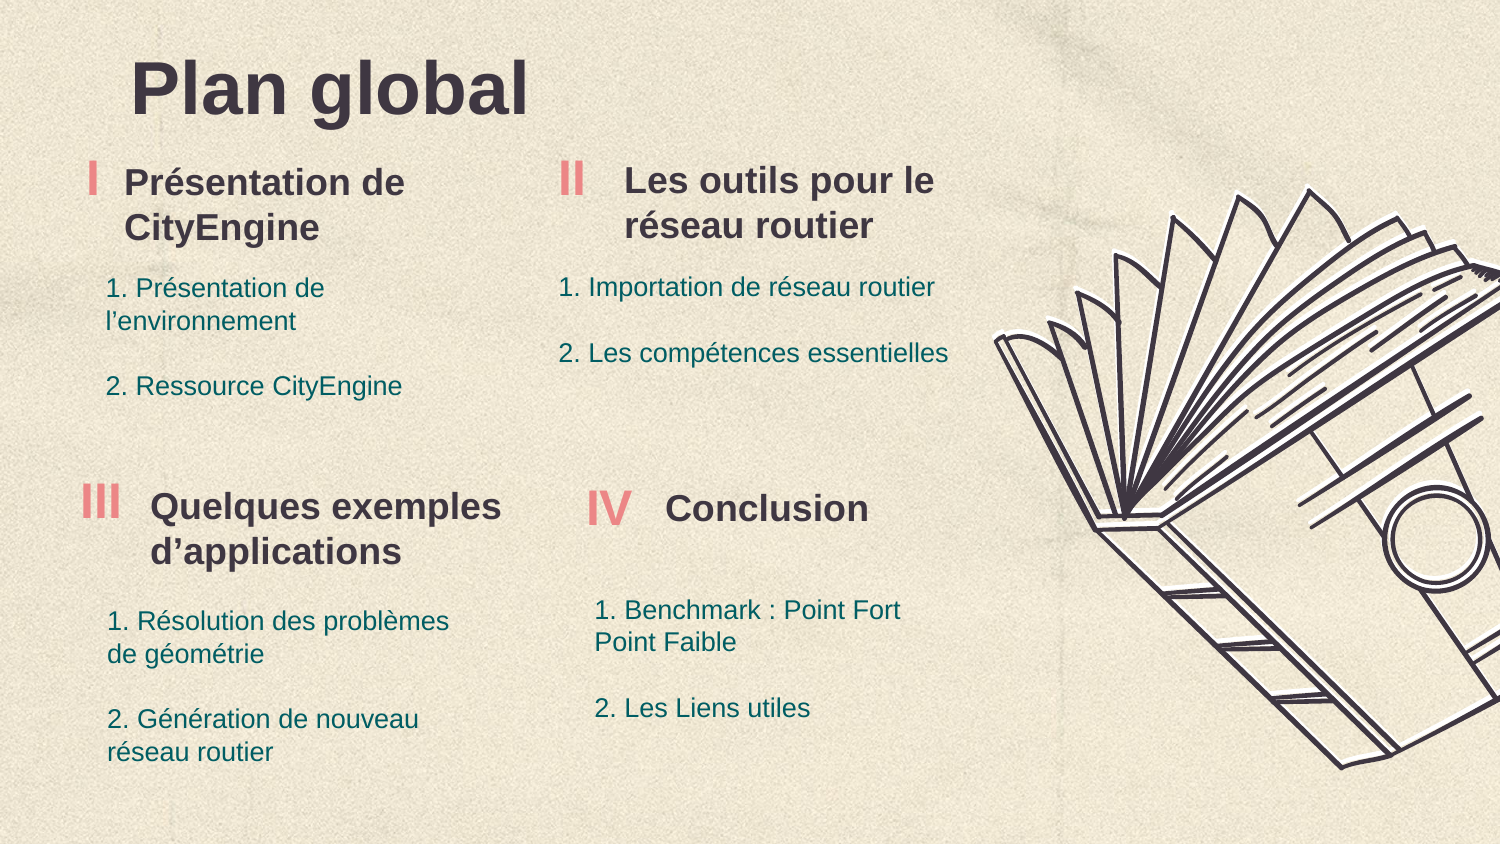

# Plan global
I
II
Les outils pour le réseau routier
Présentation de CityEngine

1. Importation de réseau routier
2. Les compétences essentielles
1. Présentation de l’environnement
2. Ressource CityEngine
III
IV
Quelques exemples d’applications
Conclusion
1. Benchmark : Point Fort Point Faible
2. Les Liens utiles

1. Résolution des problèmes de géométrie
2. Génération de nouveau réseau routier